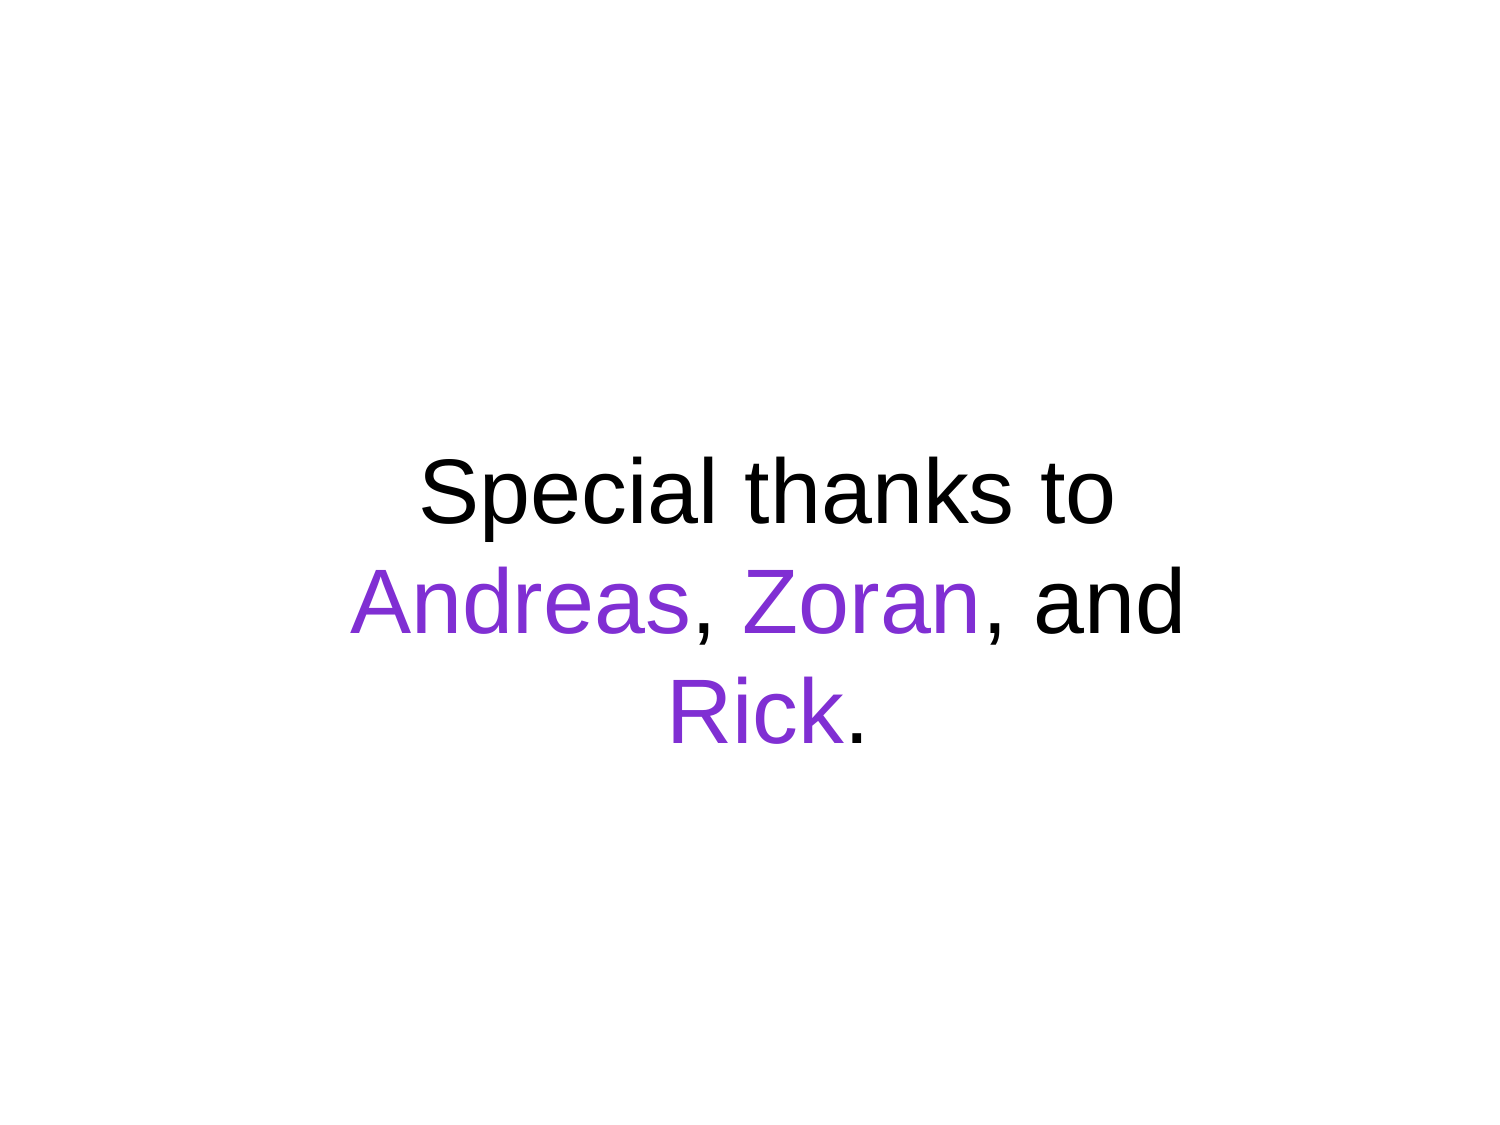

Special thanks to Andreas, Zoran, and Rick.